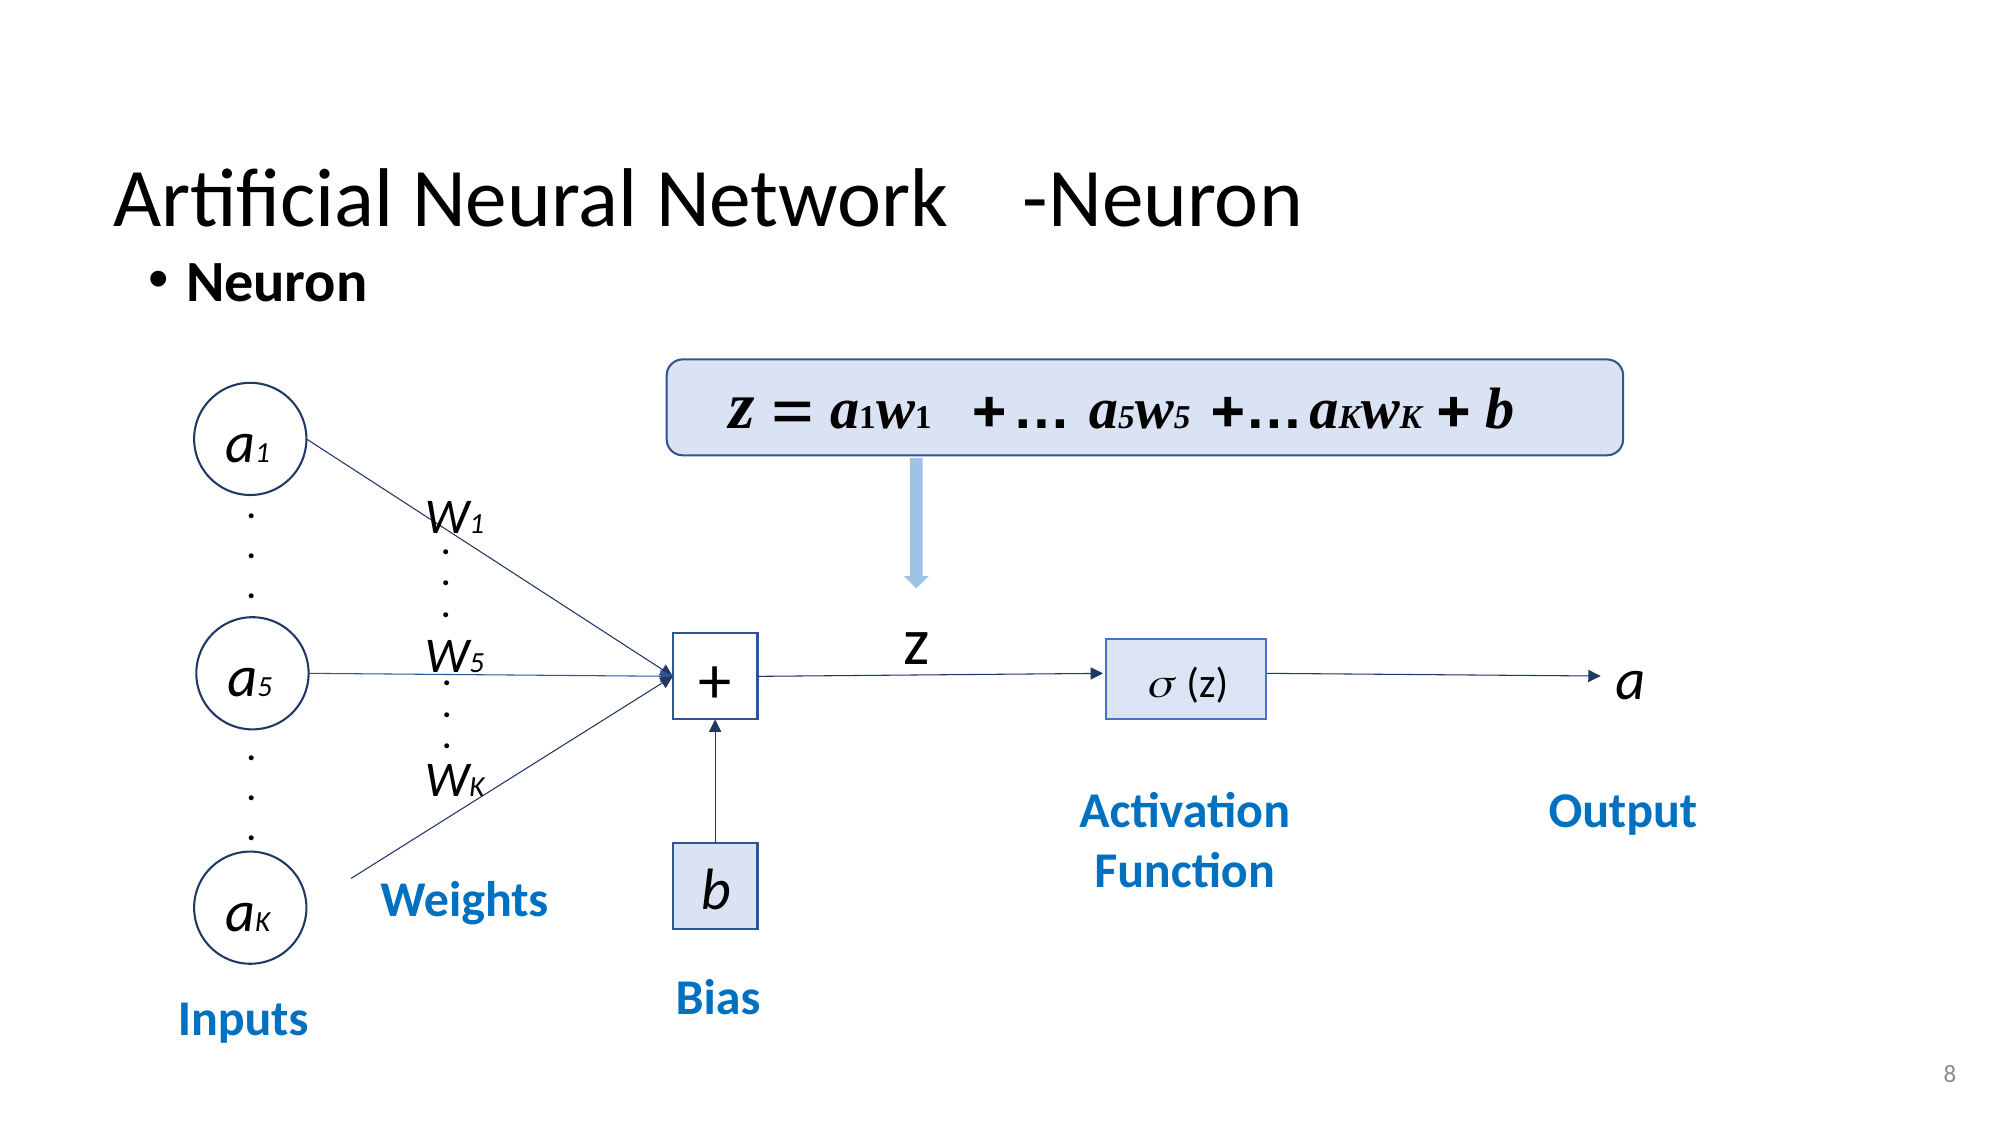

# Artificial Neural Network    -Neuron
Neuron
z = a1w1  +… a5w5 +…aKwK + b

a1
W1
.
.
.
.
.
.
z
W5
a5
+
a

σ  (z)
.
.
.
.
.
.
WK
Activation Function
Output
 b
aK
Weights
Bias
Inputs
8